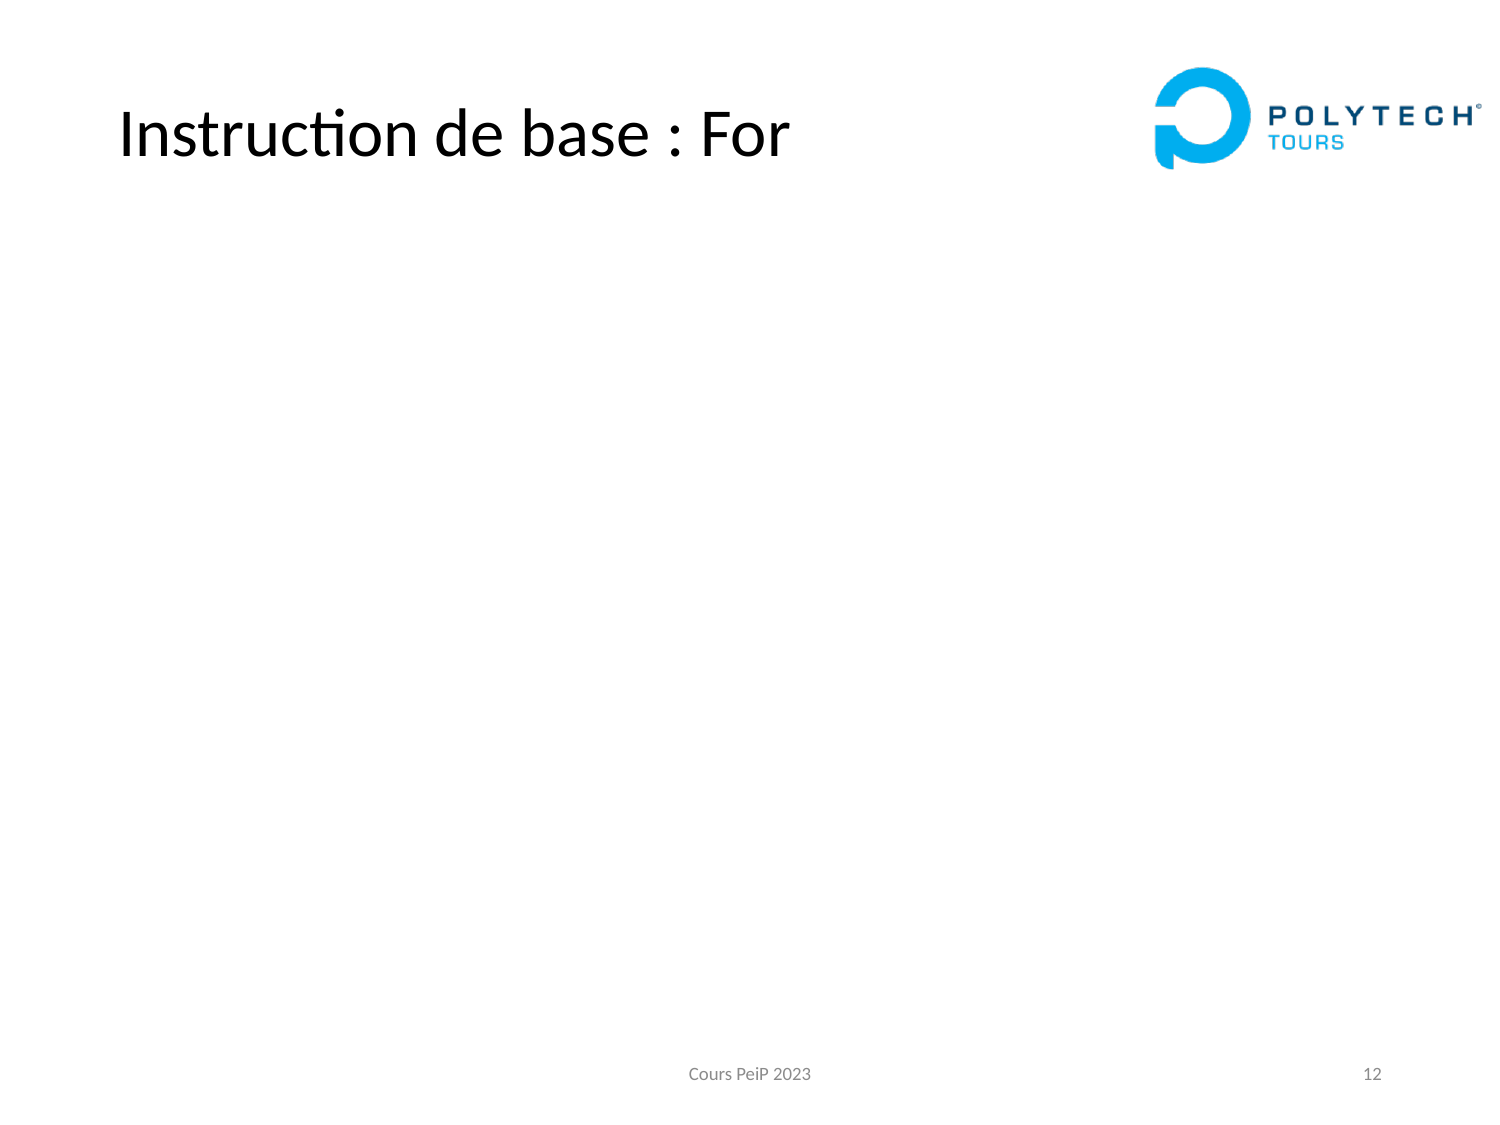

# Instruction de base : For

Cours PeiP 2023
12